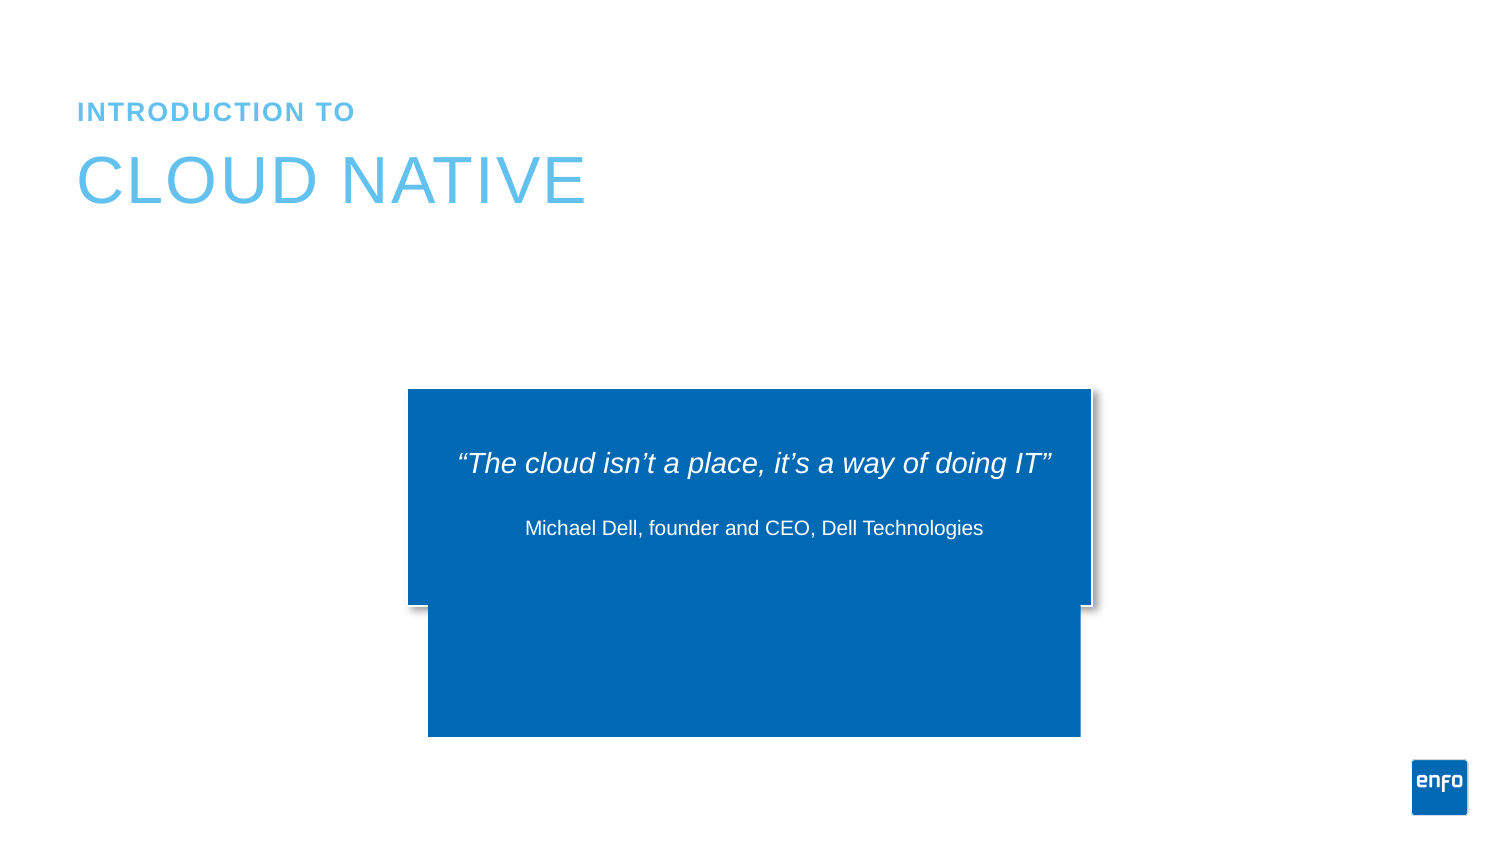

Introduction to
# Cloud native

“The cloud isn’t a place, it’s a way of doing IT”

Michael Dell, founder and CEO, Dell Technologies